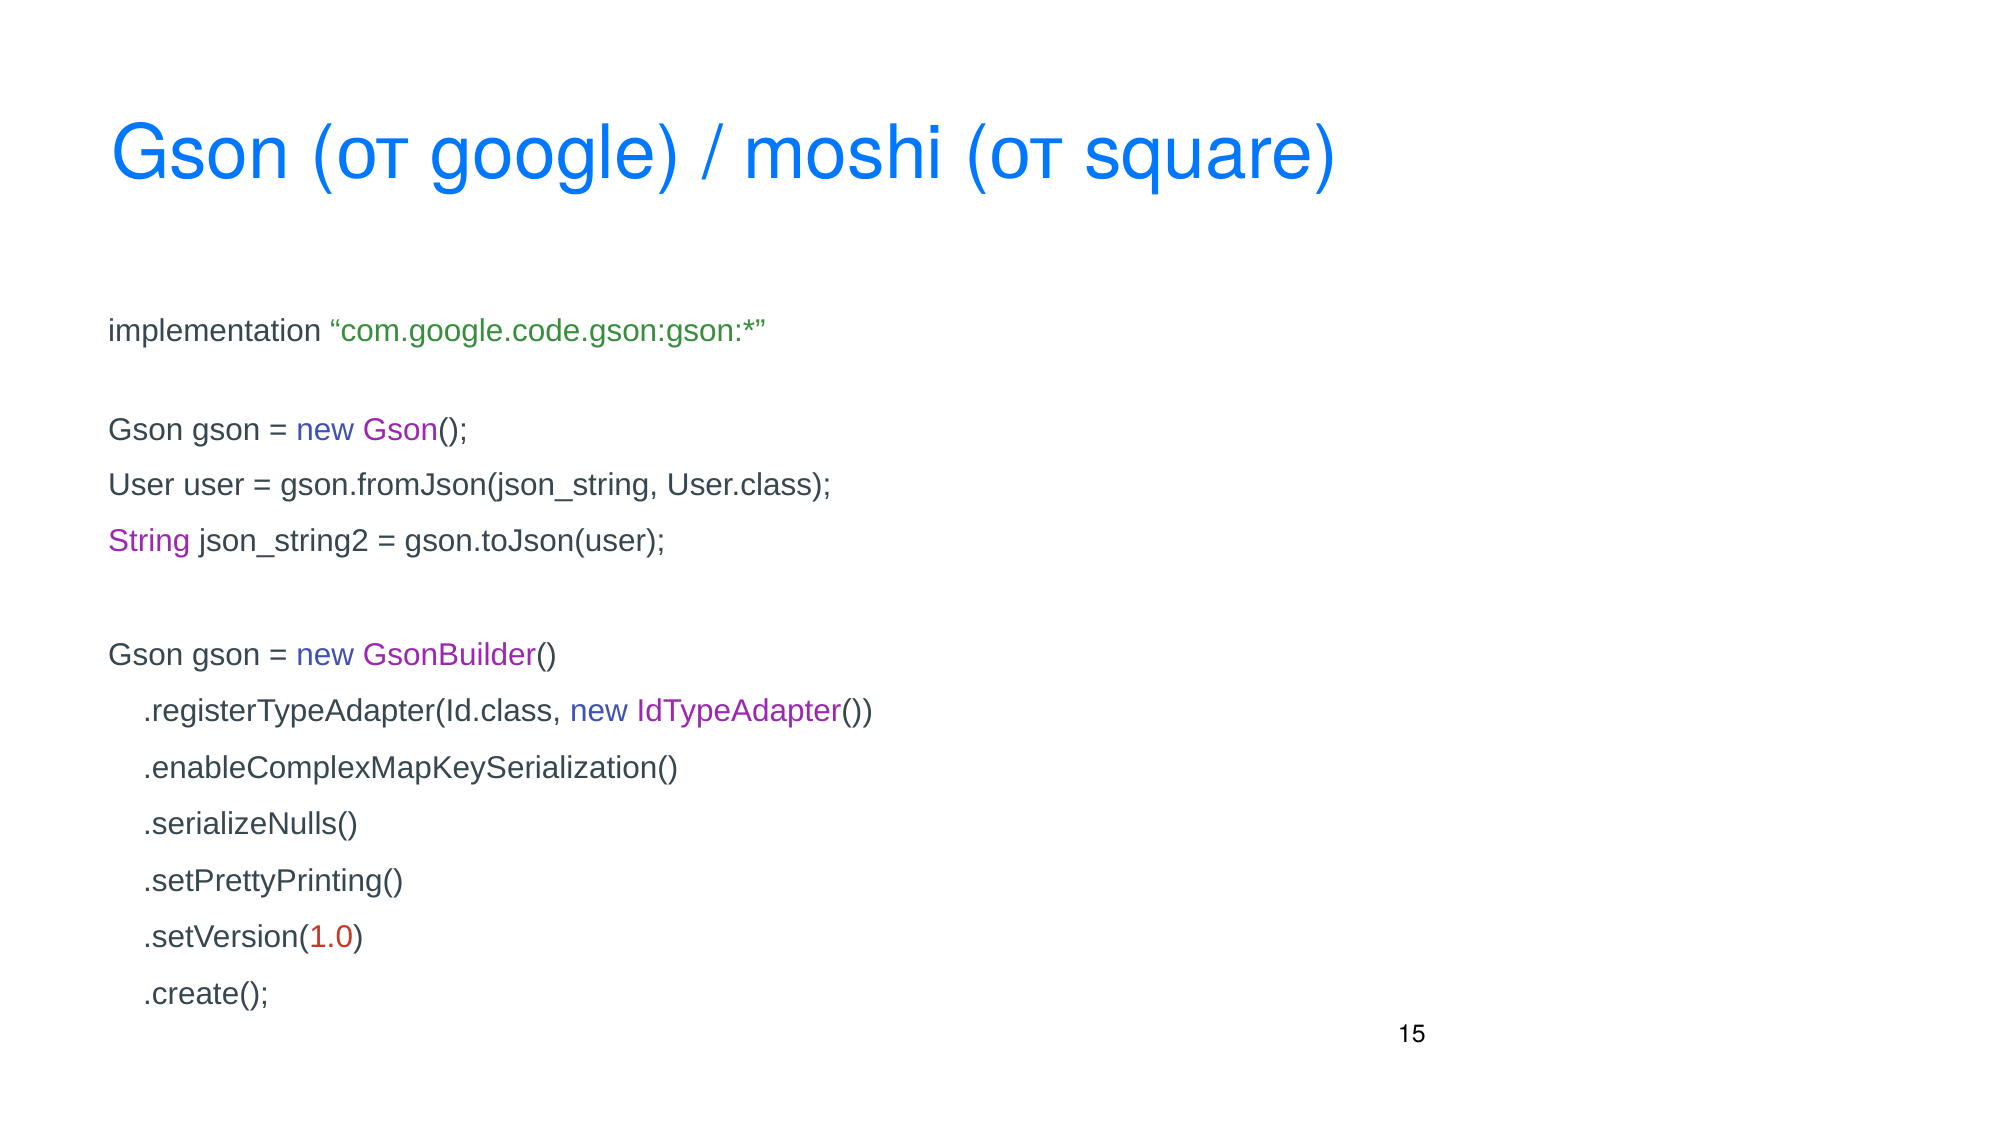

# Gson (от google) / moshi (от square)
implementation “com.google.code.gson:gson:*”

Gson gson = new Gson();
User user = gson.fromJson(json_string, User.class);
String json_string2 = gson.toJson(user);

Gson gson = new GsonBuilder()
    .registerTypeAdapter(Id.class, new IdTypeAdapter())
    .enableComplexMapKeySerialization()
    .serializeNulls()
    .setPrettyPrinting()
    .setVersion(1.0)
    .create();

15